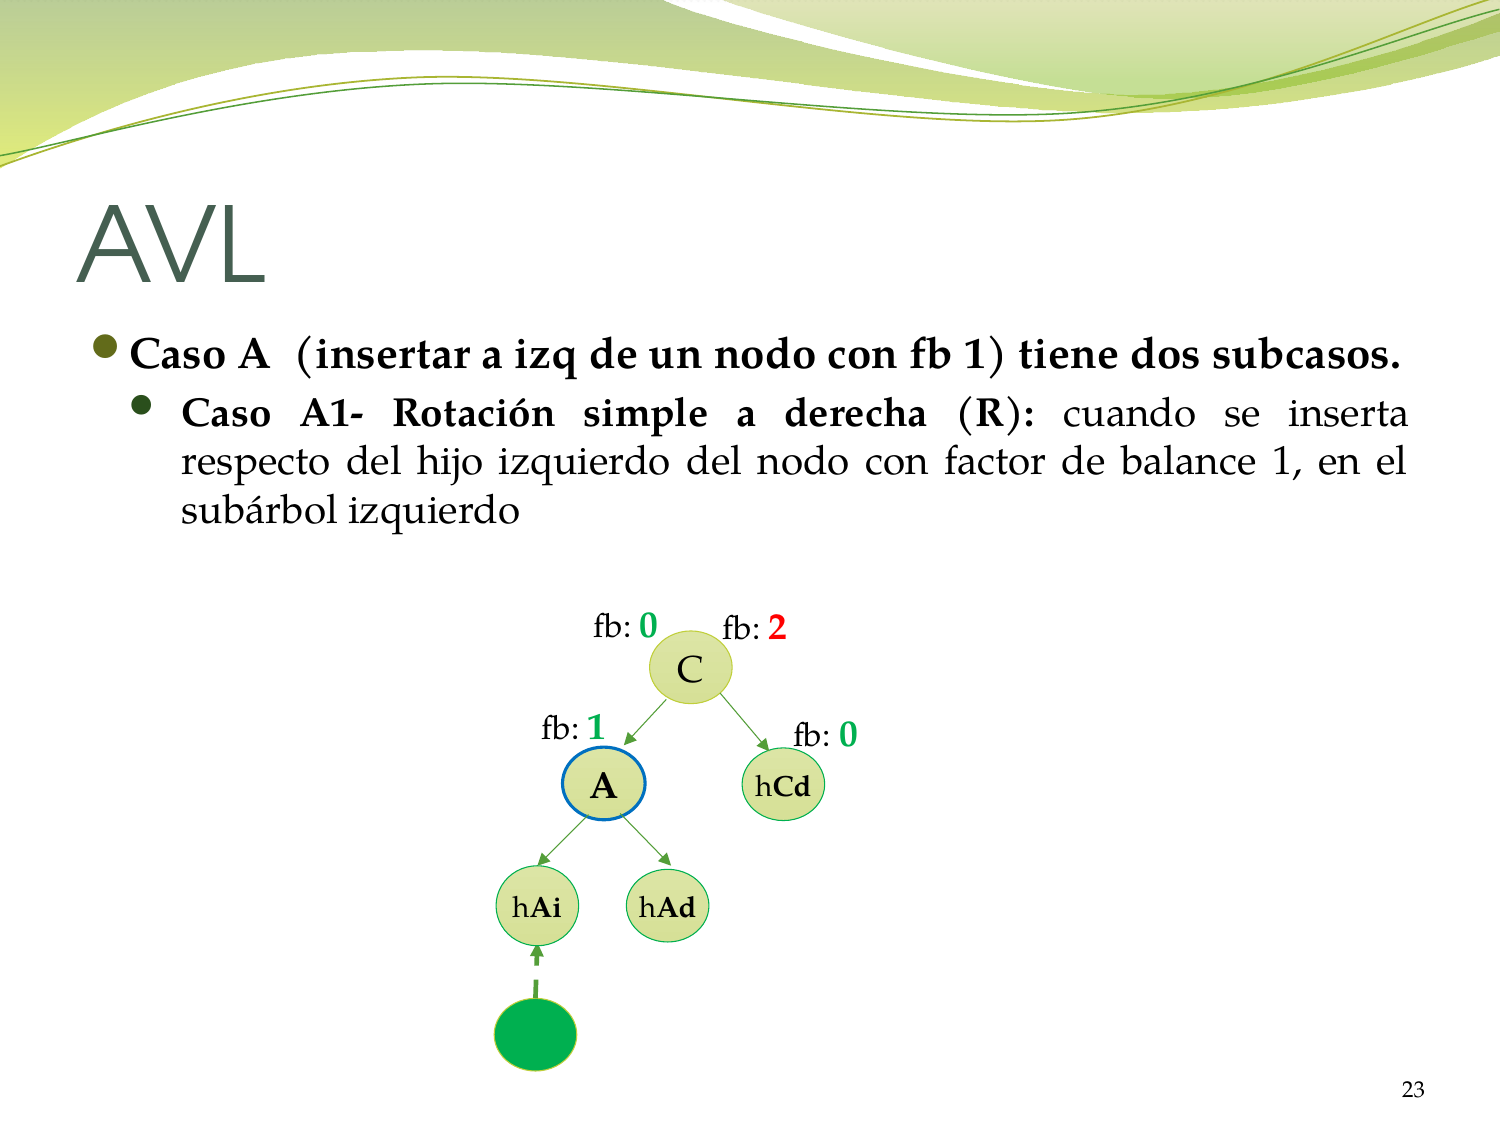

# AVL
Caso A  (insertar a izq de un nodo con fb 1) tiene dos subcasos.
Caso A1- Rotación simple a derecha (R): cuando se inserta respecto del hijo izquierdo del nodo con factor de balance 1, en el subárbol izquierdo

fb: 0
fb: 2

C
hCd
fb: 1

fb: 0
A
hAi

hAd
23